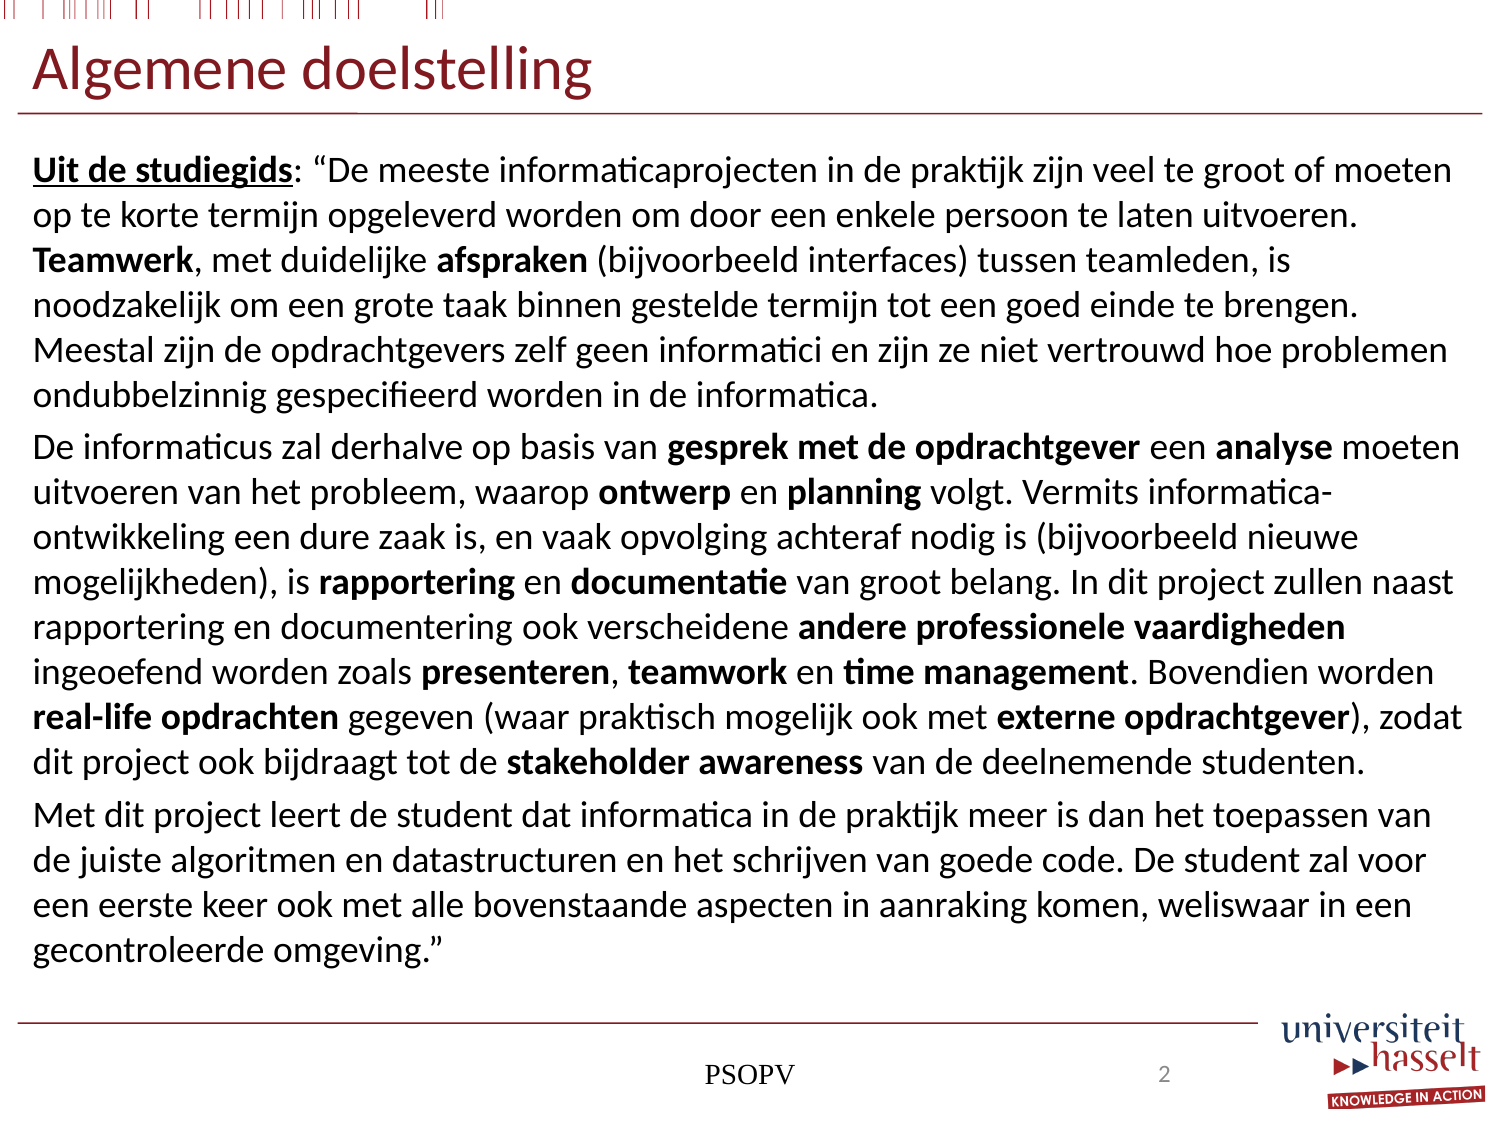

# Algemene doelstelling
Uit de studiegids: “De meeste informaticaprojecten in de praktijk zijn veel te groot of moeten op te korte termijn opgeleverd worden om door een enkele persoon te laten uitvoeren. Teamwerk, met duidelijke afspraken (bijvoorbeeld interfaces) tussen teamleden, is noodzakelijk om een grote taak binnen gestelde termijn tot een goed einde te brengen. Meestal zijn de opdrachtgevers zelf geen informatici en zijn ze niet vertrouwd hoe problemen ondubbelzinnig gespecifieerd worden in de informatica.
De informaticus zal derhalve op basis van gesprek met de opdrachtgever een analyse moeten uitvoeren van het probleem, waarop ontwerp en planning volgt. Vermits informatica-ontwikkeling een dure zaak is, en vaak opvolging achteraf nodig is (bijvoorbeeld nieuwe mogelijkheden), is rapportering en documentatie van groot belang. In dit project zullen naast rapportering en documentering ook verscheidene andere professionele vaardigheden ingeoefend worden zoals presenteren, teamwork en time management. Bovendien worden real-life opdrachten gegeven (waar praktisch mogelijk ook met externe opdrachtgever), zodat dit project ook bijdraagt tot de stakeholder awareness van de deelnemende studenten.
Met dit project leert de student dat informatica in de praktijk meer is dan het toepassen van de juiste algoritmen en datastructuren en het schrijven van goede code. De student zal voor een eerste keer ook met alle bovenstaande aspecten in aanraking komen, weliswaar in een gecontroleerde omgeving.”
PSOPV
2